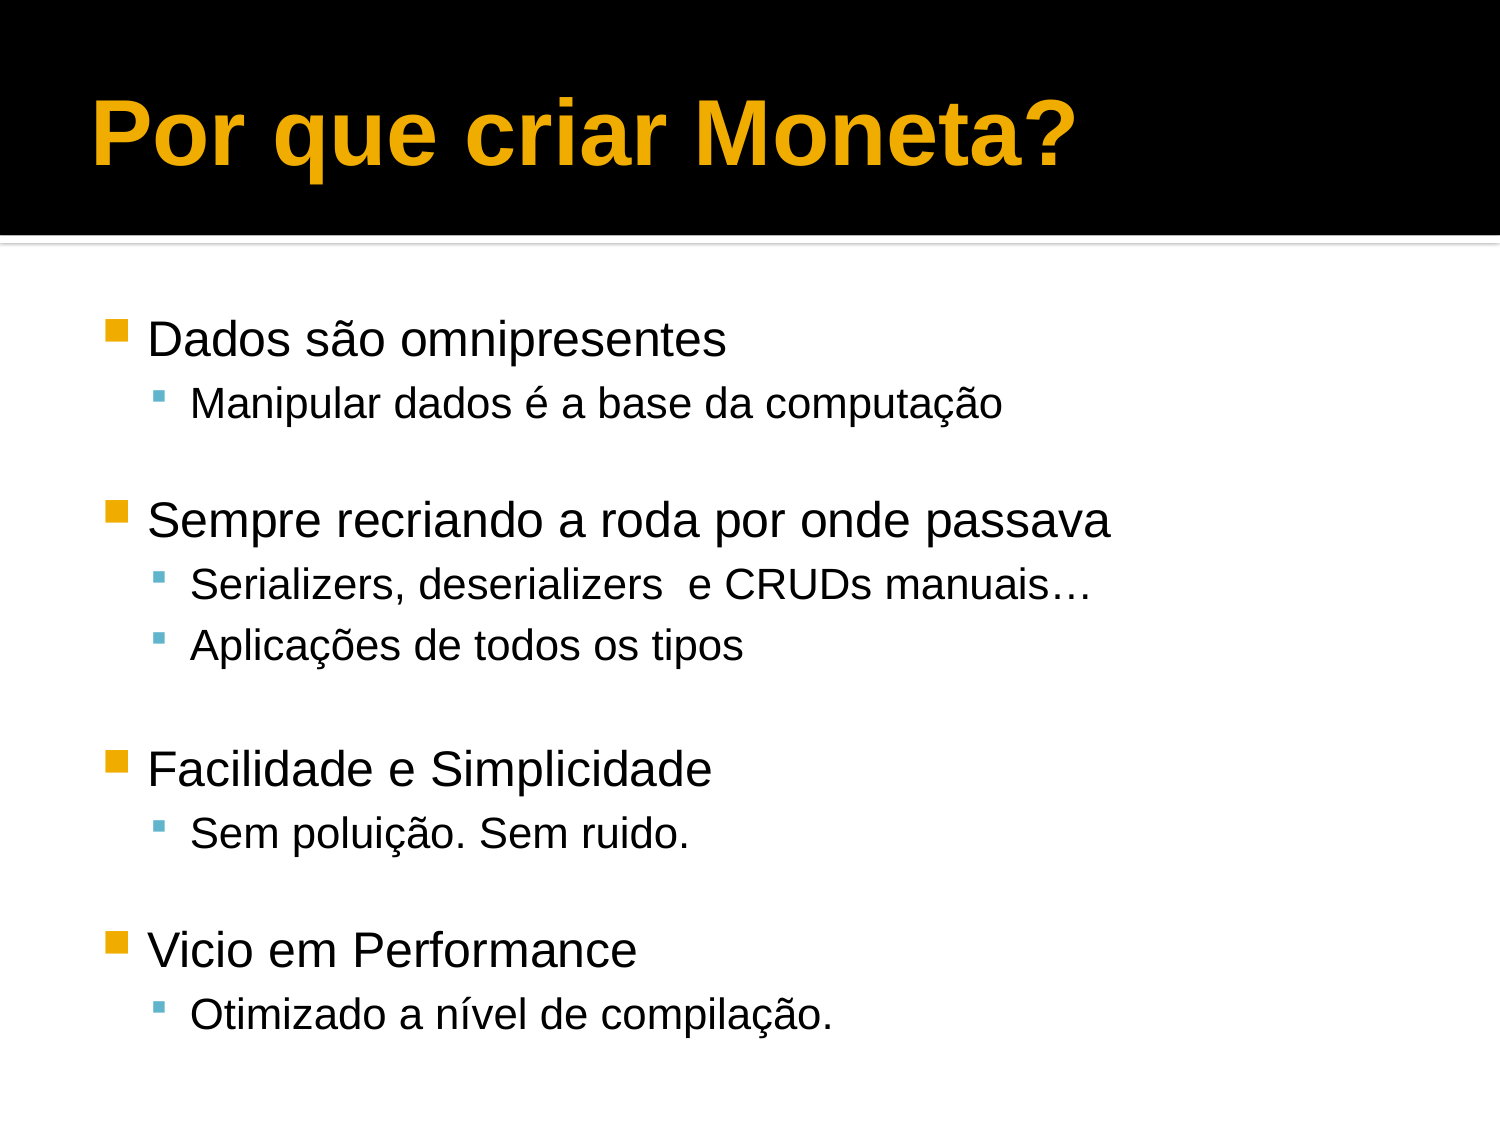

# Por que criar Moneta?
Dados são omnipresentes
Manipular dados é a base da computação

Sempre recriando a roda por onde passava
Serializers, deserializers  e CRUDs manuais…
Aplicações de todos os tipos

Facilidade e Simplicidade
Sem poluição. Sem ruido.

Vicio em Performance
Otimizado a nível de compilação.